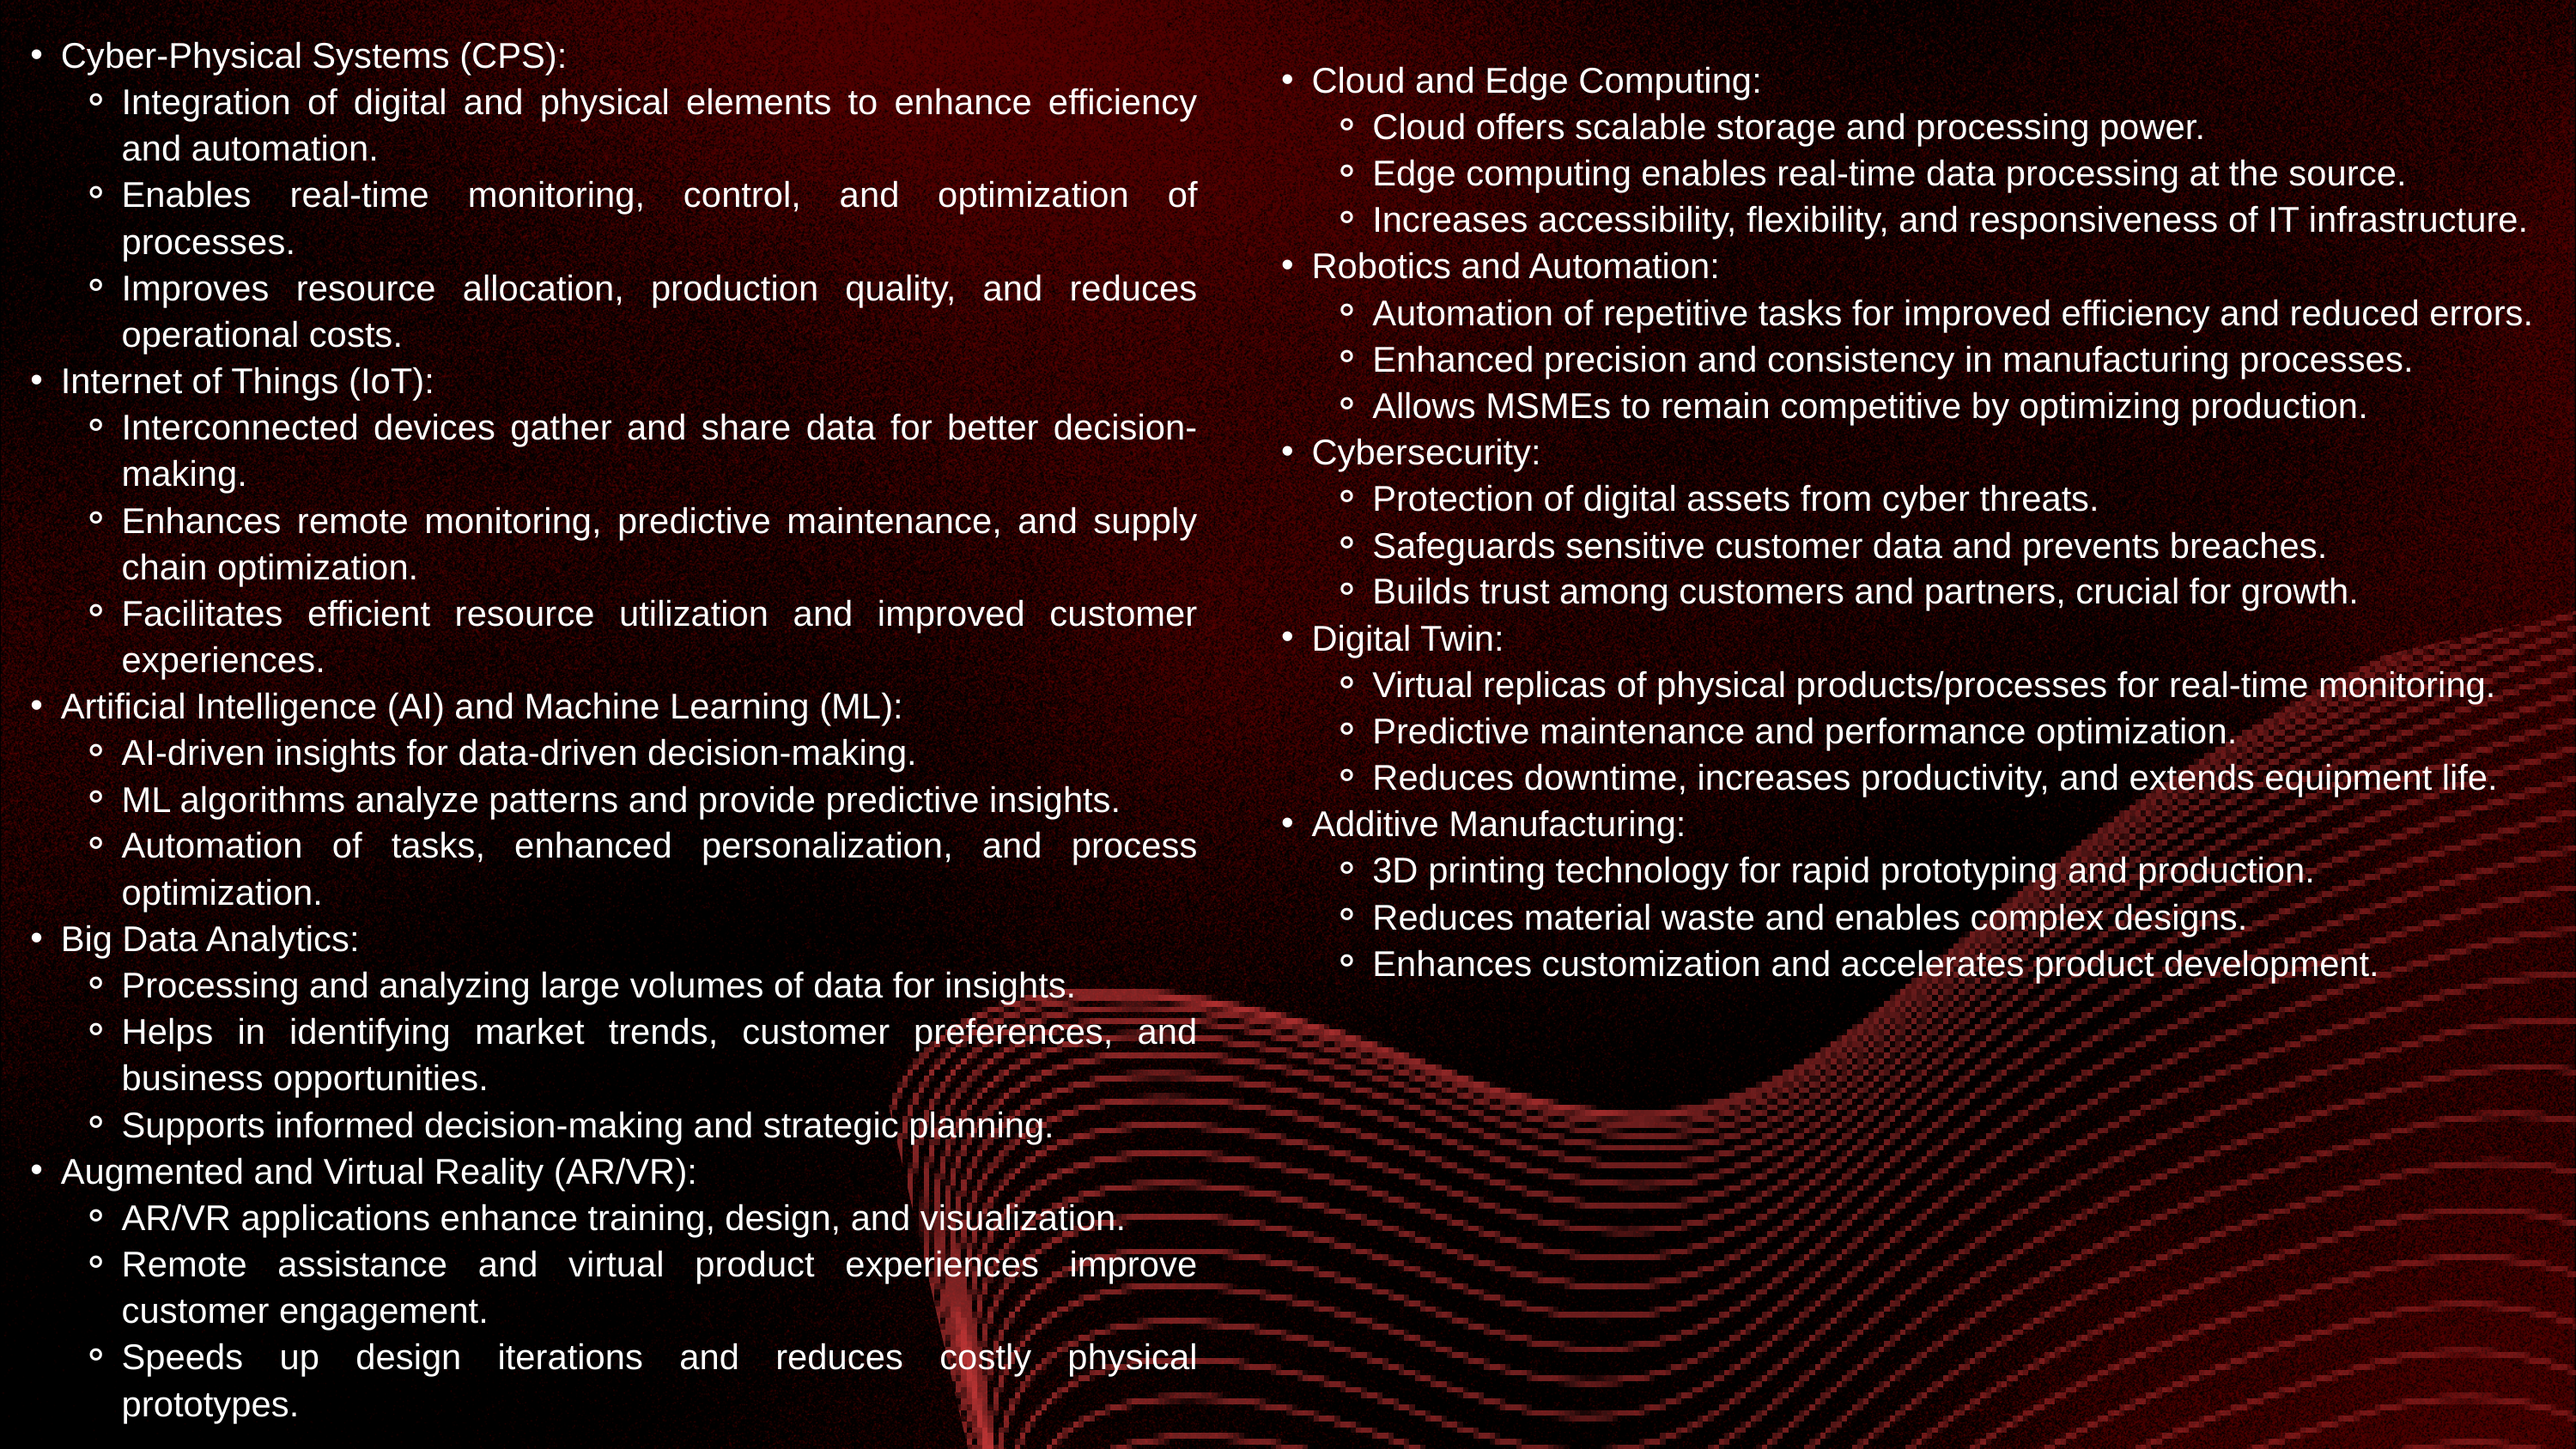

Cyber-Physical Systems (CPS):
Integration of digital and physical elements to enhance efficiency and automation.
Enables real-time monitoring, control, and optimization of processes.
Improves resource allocation, production quality, and reduces operational costs.
Internet of Things (IoT):
Interconnected devices gather and share data for better decision-making.
Enhances remote monitoring, predictive maintenance, and supply chain optimization.
Facilitates efficient resource utilization and improved customer experiences.
Artificial Intelligence (AI) and Machine Learning (ML):
AI-driven insights for data-driven decision-making.
ML algorithms analyze patterns and provide predictive insights.
Automation of tasks, enhanced personalization, and process optimization.
Big Data Analytics:
Processing and analyzing large volumes of data for insights.
Helps in identifying market trends, customer preferences, and business opportunities.
Supports informed decision-making and strategic planning.
Augmented and Virtual Reality (AR/VR):
AR/VR applications enhance training, design, and visualization.
Remote assistance and virtual product experiences improve customer engagement.
Speeds up design iterations and reduces costly physical prototypes.

Cloud and Edge Computing:
Cloud offers scalable storage and processing power.
Edge computing enables real-time data processing at the source.
Increases accessibility, flexibility, and responsiveness of IT infrastructure.
Robotics and Automation:
Automation of repetitive tasks for improved efficiency and reduced errors.
Enhanced precision and consistency in manufacturing processes.
Allows MSMEs to remain competitive by optimizing production.
Cybersecurity:
Protection of digital assets from cyber threats.
Safeguards sensitive customer data and prevents breaches.
Builds trust among customers and partners, crucial for growth.
Digital Twin:
Virtual replicas of physical products/processes for real-time monitoring.
Predictive maintenance and performance optimization.
Reduces downtime, increases productivity, and extends equipment life.
Additive Manufacturing:
3D printing technology for rapid prototyping and production.
Reduces material waste and enables complex designs.
Enhances customization and accelerates product development.